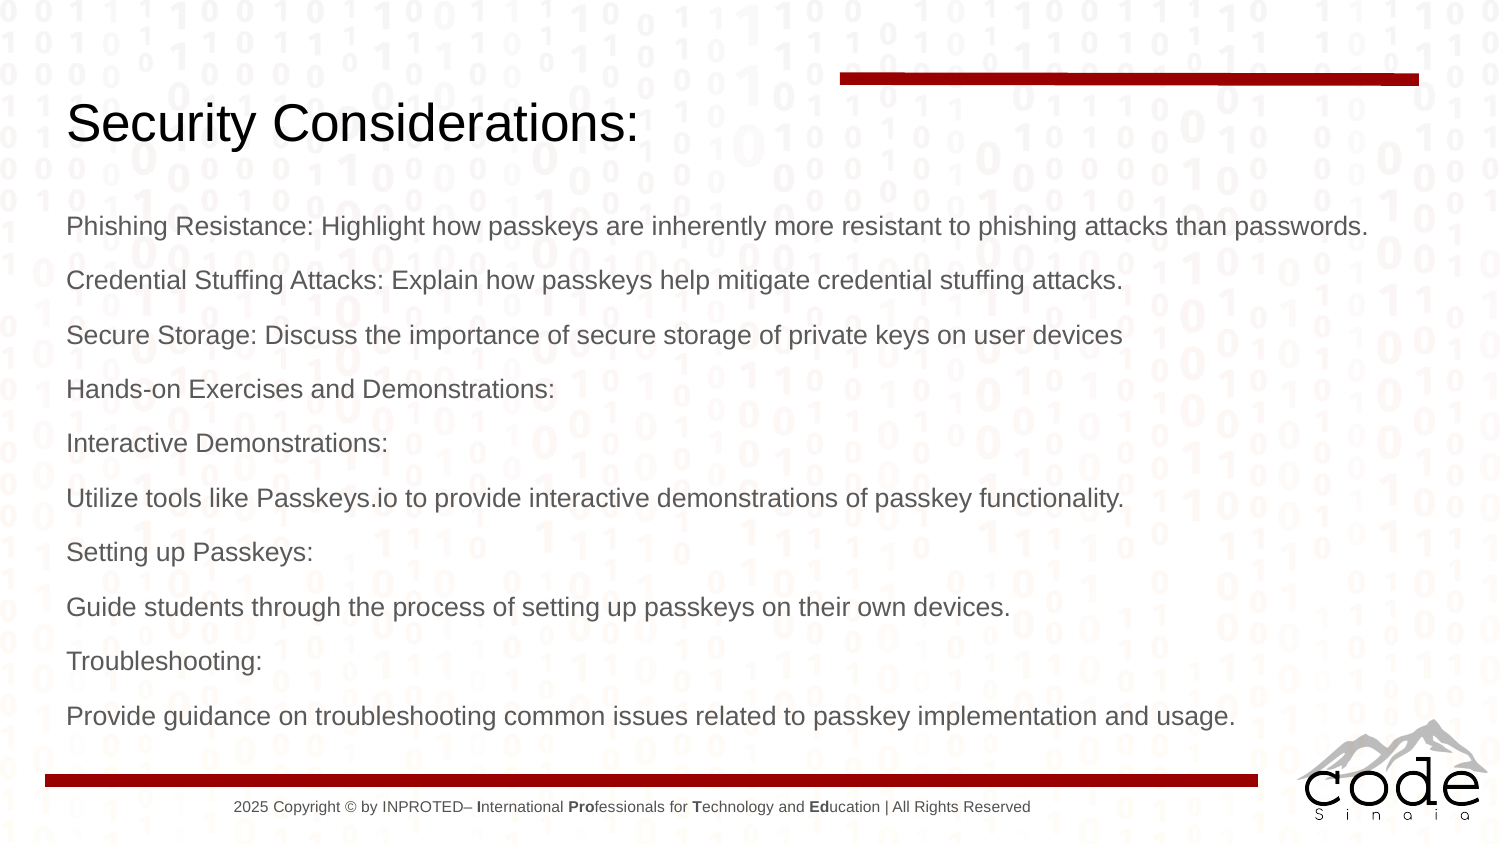

# Security Considerations:
Phishing Resistance: Highlight how passkeys are inherently more resistant to phishing attacks than passwords.
Credential Stuffing Attacks: Explain how passkeys help mitigate credential stuffing attacks.
Secure Storage: Discuss the importance of secure storage of private keys on user devices
Hands-on Exercises and Demonstrations:
Interactive Demonstrations:
Utilize tools like Passkeys.io to provide interactive demonstrations of passkey functionality.
Setting up Passkeys:
Guide students through the process of setting up passkeys on their own devices.
Troubleshooting:
Provide guidance on troubleshooting common issues related to passkey implementation and usage.